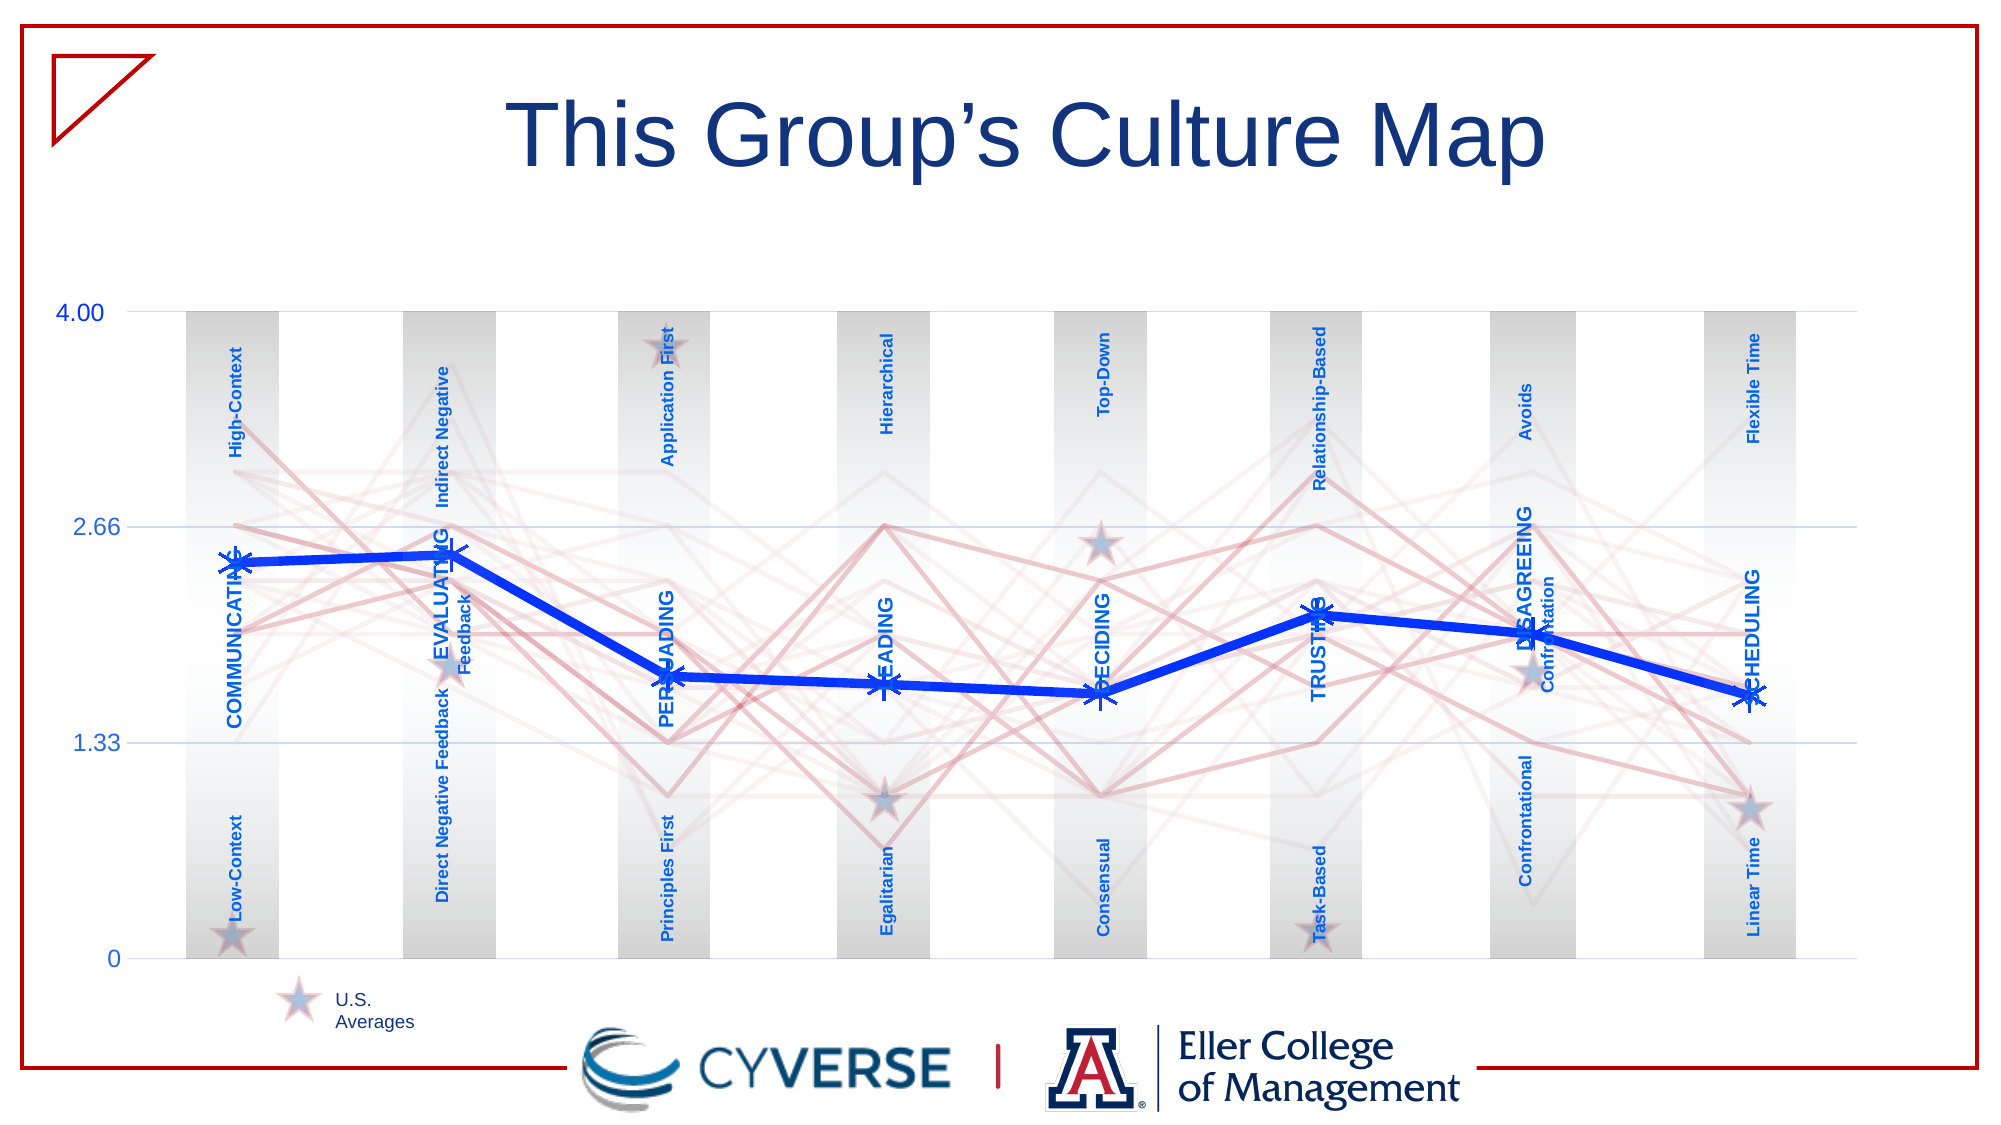

# This Group’s Culture Map

### Chart

| Category | Person 1 | Person 2 | Person 3 | Person 4 | Person 5 | Person 6 | Person 7 | Person 8 | Person 9 | Person 10 | Person 11 | Person 12 | Person 13 | Person 14 | Person 15 | Person 16 | Person 17 | Person 18 | Person 19 | Person 20 | Person 21 | Person 22 | Person 23 | Person 24 | Person 25 | Person 26 | Average |
|---|---|---|---|---|---|---|---|---|---|---|---|---|---|---|---|---|---|---|---|---|---|---|---|---|---|---|---|
| Communicating | 2.0 | 2.67 | 2.67 | 3.33 | 2.0 | 2.67 | 3.0 | 2.0 | 3.0 | 3.0 | 2.33 | 2.0 | 2.67 | 2.0 | 2.67 | 2.33 | 2.33 | 1.33 | 3.0 | 2.33 | 2.67 | 1.67 | 3.0 | 1.67 | 2.67 | 2.33 | 2.44 |
| Evaluating | 2.33 | 2.33 | 2.33 | 2.0 | 2.67 | 2.0 | 2.0 | 2.67 | 2.33 | 2.67 | 2.33 | 2.0 | 2.33 | 3.0 | 2.33 | 3.0 | 1.67 | 3.33 | 3.0 | 2.33 | 2.33 | 3.67 | 2.67 | 2.33 | 3.0 | 2.0 | 2.49 |
| Persuading | 1.33 | 1.0 | 1.33 | 2.0 | 2.0 | 2.33 | 2.33 | 2.33 | 2.67 | 2.0 | 1.67 | 1.67 | 1.67 | 2.67 | 1.33 | 1.33 | 1.0 | 0.67 | 2.0 | 1.33 | 1.67 | 0.67 | 1.67 | 2.33 | 3.0 | 1.33 | 1.74 |
| Leading | 2.67 | 2.67 | 2.0 | 0.67 | 1.0 | 1.33 | 1.67 | 1.0 | 2.0 | 1.33 | 2.33 | 1.67 | 2.0 | 1.0 | 2.33 | 2.67 | 1.0 | 1.67 | 3.0 | 1.33 | 1.67 | 2.0 | 1.0 | 1.0 | 2.0 | 1.0 | 1.69 |
| Deciding | 1.0 | 2.33 | 1.0 | 2.33 | 1.67 | 1.67 | 0.33 | 2.33 | 1.67 | 3.0 | 1.67 | 2.0 | 1.0 | 2.0 | 1.67 | 1.67 | 2.67 | 1.33 | 2.0 | 1.67 | 1.0 | 1.67 | 1.0 | 1.0 | 1.0 | 1.67 | 1.63 |
| Trusting | 2.0 | 2.67 | 1.33 | 1.67 | 3.0 | 2.0 | 2.0 | 3.33 | 2.0 | 2.0 | 2.33 | 2.33 | 3.0 | 2.0 | 2.0 | 2.33 | 1.0 | 1.67 | 2.67 | 2.33 | 2.0 | 3.33 | 0.67 | 2.33 | 1.0 | 2.0 | 2.12 |
| Disagreeing | 1.33 | 2.0 | 2.67 | 2.0 | 2.0 | 2.67 | 2.33 | 2.0 | 2.33 | 2.33 | 1.0 | 2.0 | 2.0 | 1.33 | 3.33 | 1.67 | 1.67 | 2.0 | 3.0 | 1.67 | 2.67 | 0.33 | 2.33 | 1.0 | 2.67 | 1.67 | 2.0 |
| Scheduling | 1.0 | 1.67 | 1.0 | 2.0 | 1.33 | 0.67 | 1.33 | 1.33 | 1.67 | 2.0 | 1.0 | 0.67 | 1.0 | 1.67 | 1.0 | 2.33 | 2.33 | 3.33 | 2.33 | 1.67 | 1.67 | 2.33 | 2.0 | 1.0 | 2.33 | 1.33 | 1.62 |
4.00

Low-Context               COMMUNICATING              High-Context

Direct Negative Feedback     EVALUATING   Indirect Negative Feedback

Principles First               PERSUADING                   Application First

Egalitarian                           LEADING                         Hierarchical

Consensual                         DECIDING                           Top-Down

Task-Based                         TRUSTING                Relationship-Based

Confrontational                  DISAGREEING          Avoids Confrontation

Linear Time                       SCHEDULING                   Flexible Time

U.S. Averages